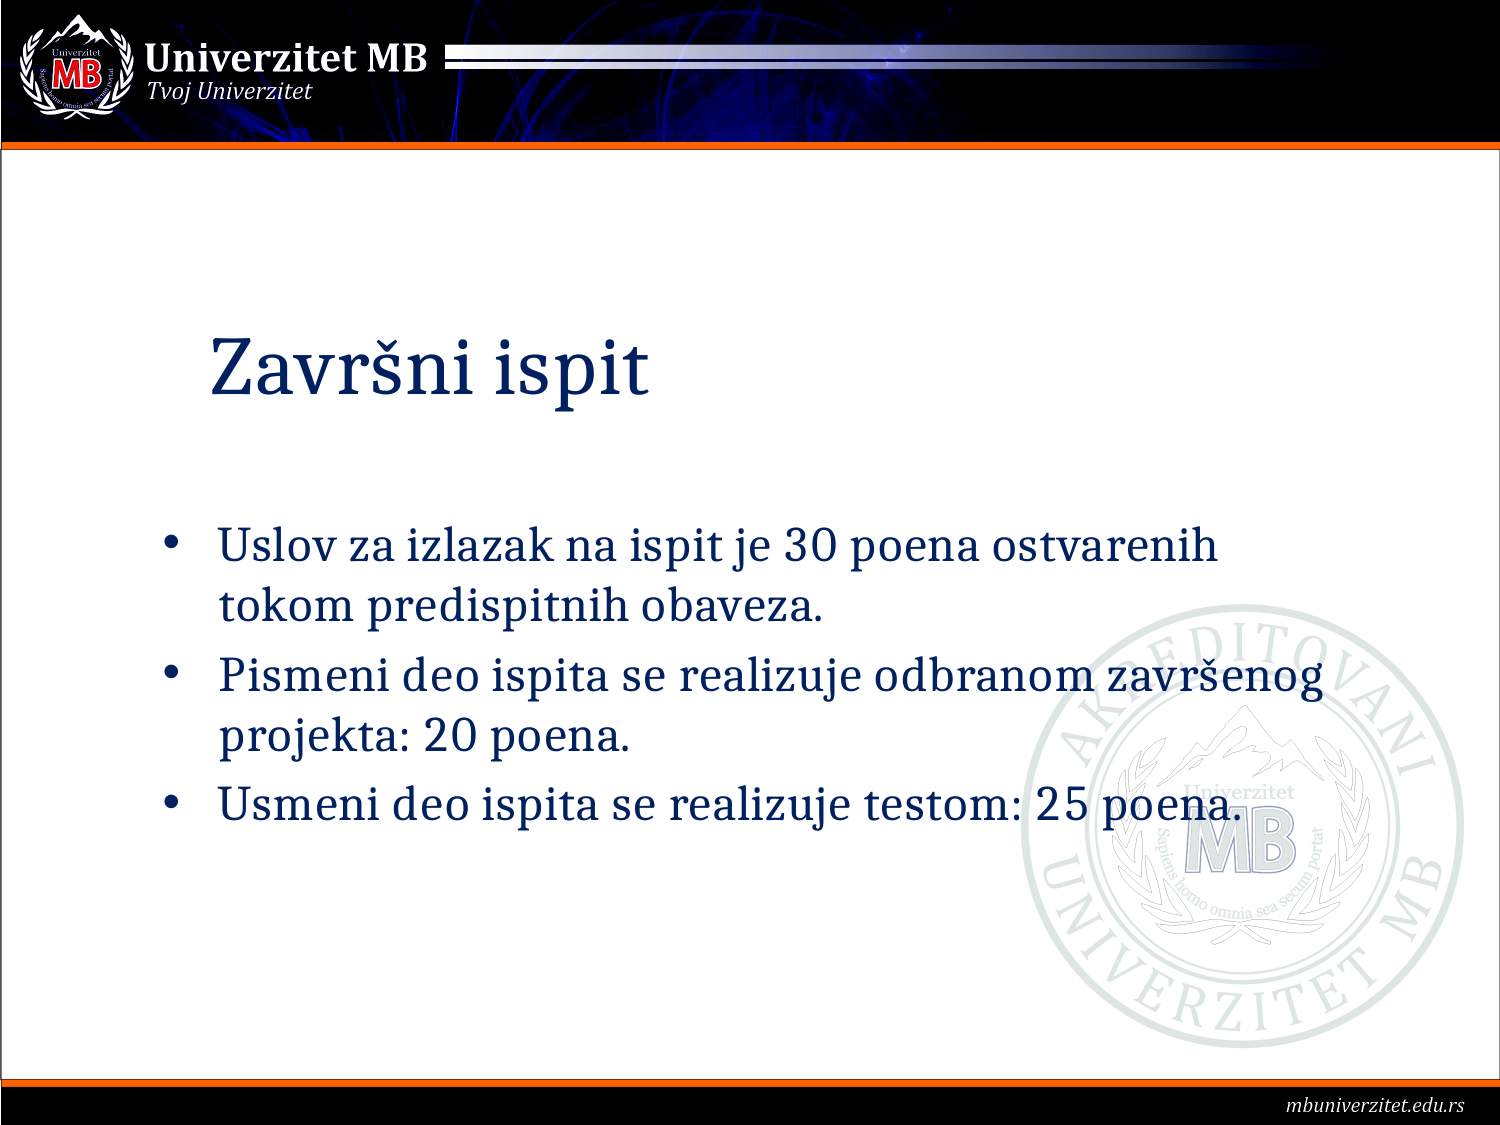

# Završni ispit
Uslov za izlazak na ispit je 30 poena ostvarenih tokom predispitnih obaveza.
Pismeni deo ispita se realizuje odbranom završenog projekta: 20 poena.
Usmeni deo ispita se realizuje testom: 25 poena.